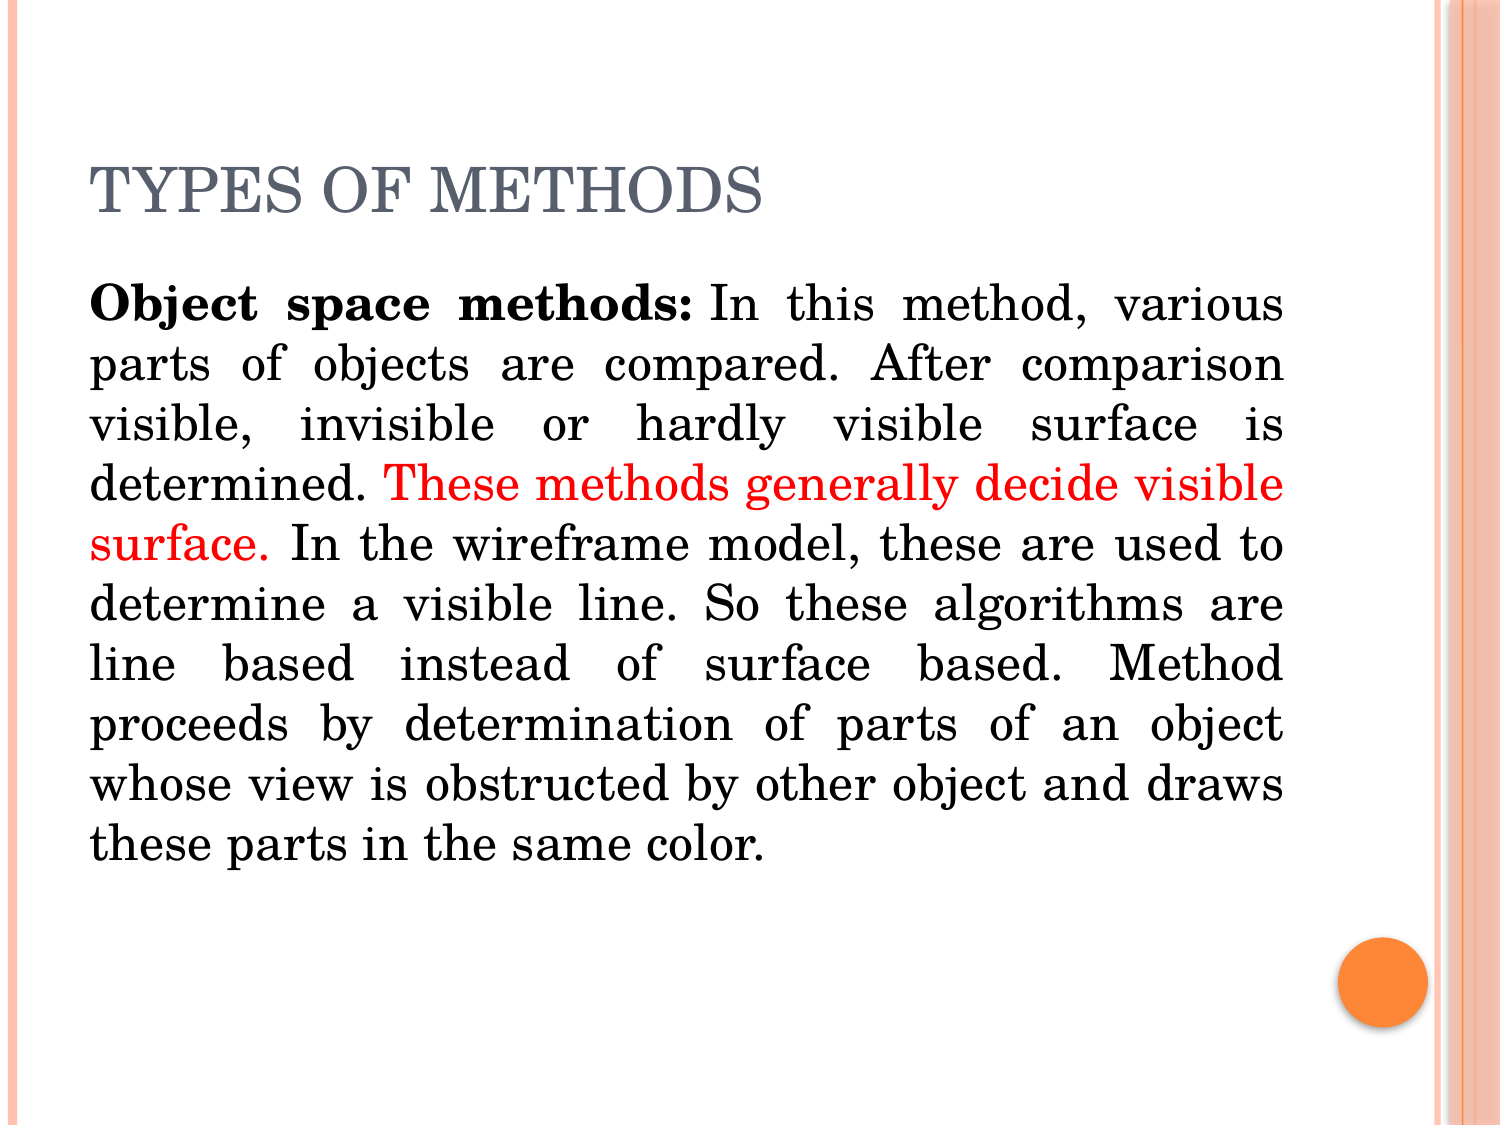

# Types of methods
Object space methods: In this method, various parts of objects are compared. After comparison visible, invisible or hardly visible surface is determined. These methods generally decide visible surface. In the wireframe model, these are used to determine a visible line. So these algorithms are line based instead of surface based. Method proceeds by determination of parts of an object whose view is obstructed by other object and draws these parts in the same color.